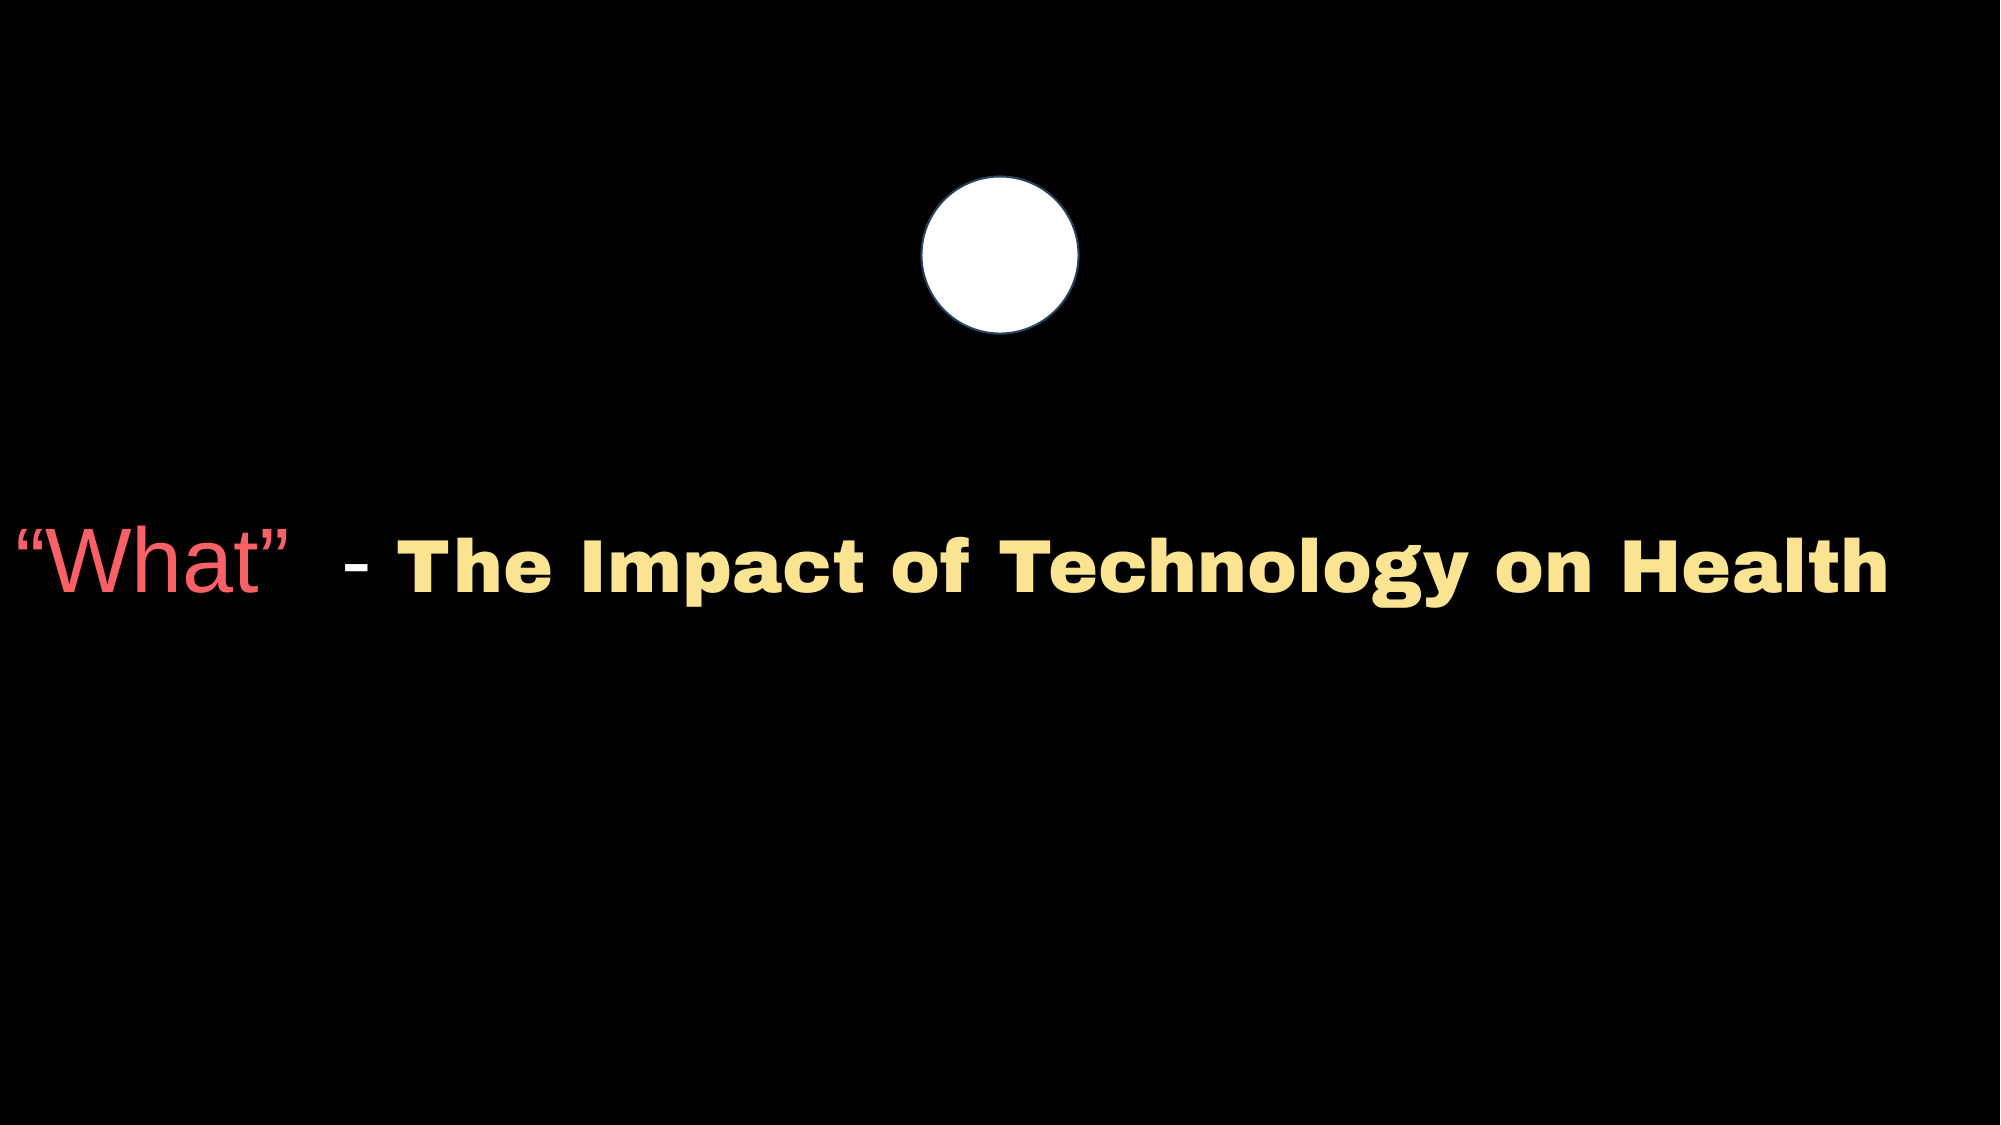

However, there are downsides:
Physical Health Risks: Prolonged screen time contributes to eye strain,             poor posture, and reduced physical activity.
Mental Health Challenges: Overuse of social media can lead to anxiety,  depression, and feelings of inadequacy.
Digital Addiction: Many of us are spending hours scrolling mindlessly, which eats into sleep and social interaction.”
# “What”  - The Impact of Technology on Health
Let’s start with the benefits:
Access to Information: Health resources are at our fingertips, from symptom checkers to online support groups.
Health Monitoring: Wearable devices like Fitbits and Apple Watches track activity, sleep, and even heart health.
Remote Healthcare: Telemedicine allows us to consult doctors from the comfort of our homes.